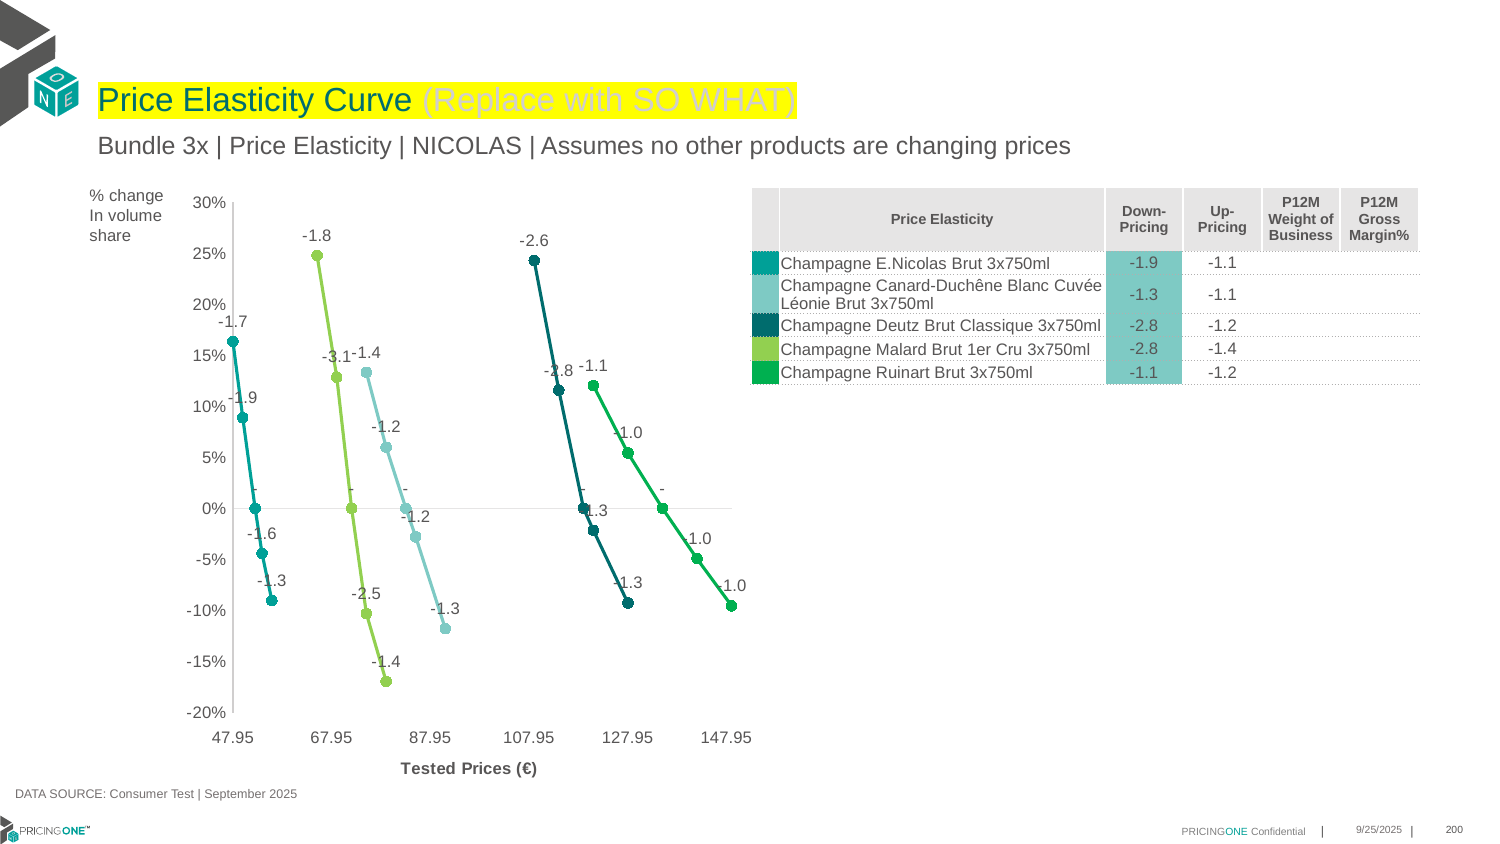

# Price Elasticity Curve (Replace with SO WHAT)
Bundle 3x | Price Elasticity | NICOLAS | Assumes no other products are changing prices
% change In volume share
|  | Price Elasticity | Down-Pricing | Up-Pricing | P12M Weight of Business | P12M Gross Margin% |
| --- | --- | --- | --- | --- | --- |
|  | Champagne E.Nicolas Brut 3x750ml | -1.9 | -1.1 |  |  |
|  | Champagne Canard-Duchêne Blanc Cuvée Léonie Brut 3x750ml | -1.3 | -1.1 |  |  |
|  | Champagne Deutz Brut Classique 3x750ml | -2.8 | -1.2 |  |  |
|  | Champagne Malard Brut 1er Cru 3x750ml | -2.8 | -1.4 |  |  |
|  | Champagne Ruinart Brut 3x750ml | -1.1 | -1.2 |  |  |

### Chart

| Category | Champagne E.Nicolas Brut 3x750ml | Champagne Canard-Duchêne Blanc Cuvée Léonie Brut 3x750ml | Champagne Deutz Brut Classique 3x750ml | Champagne Malard Brut 1er Cru 3x750ml | Champagne Ruinart Brut 3x750ml |
|---|---|---|---|---|---|
DATA SOURCE: Consumer Test | September 2025

9/25/2025
200